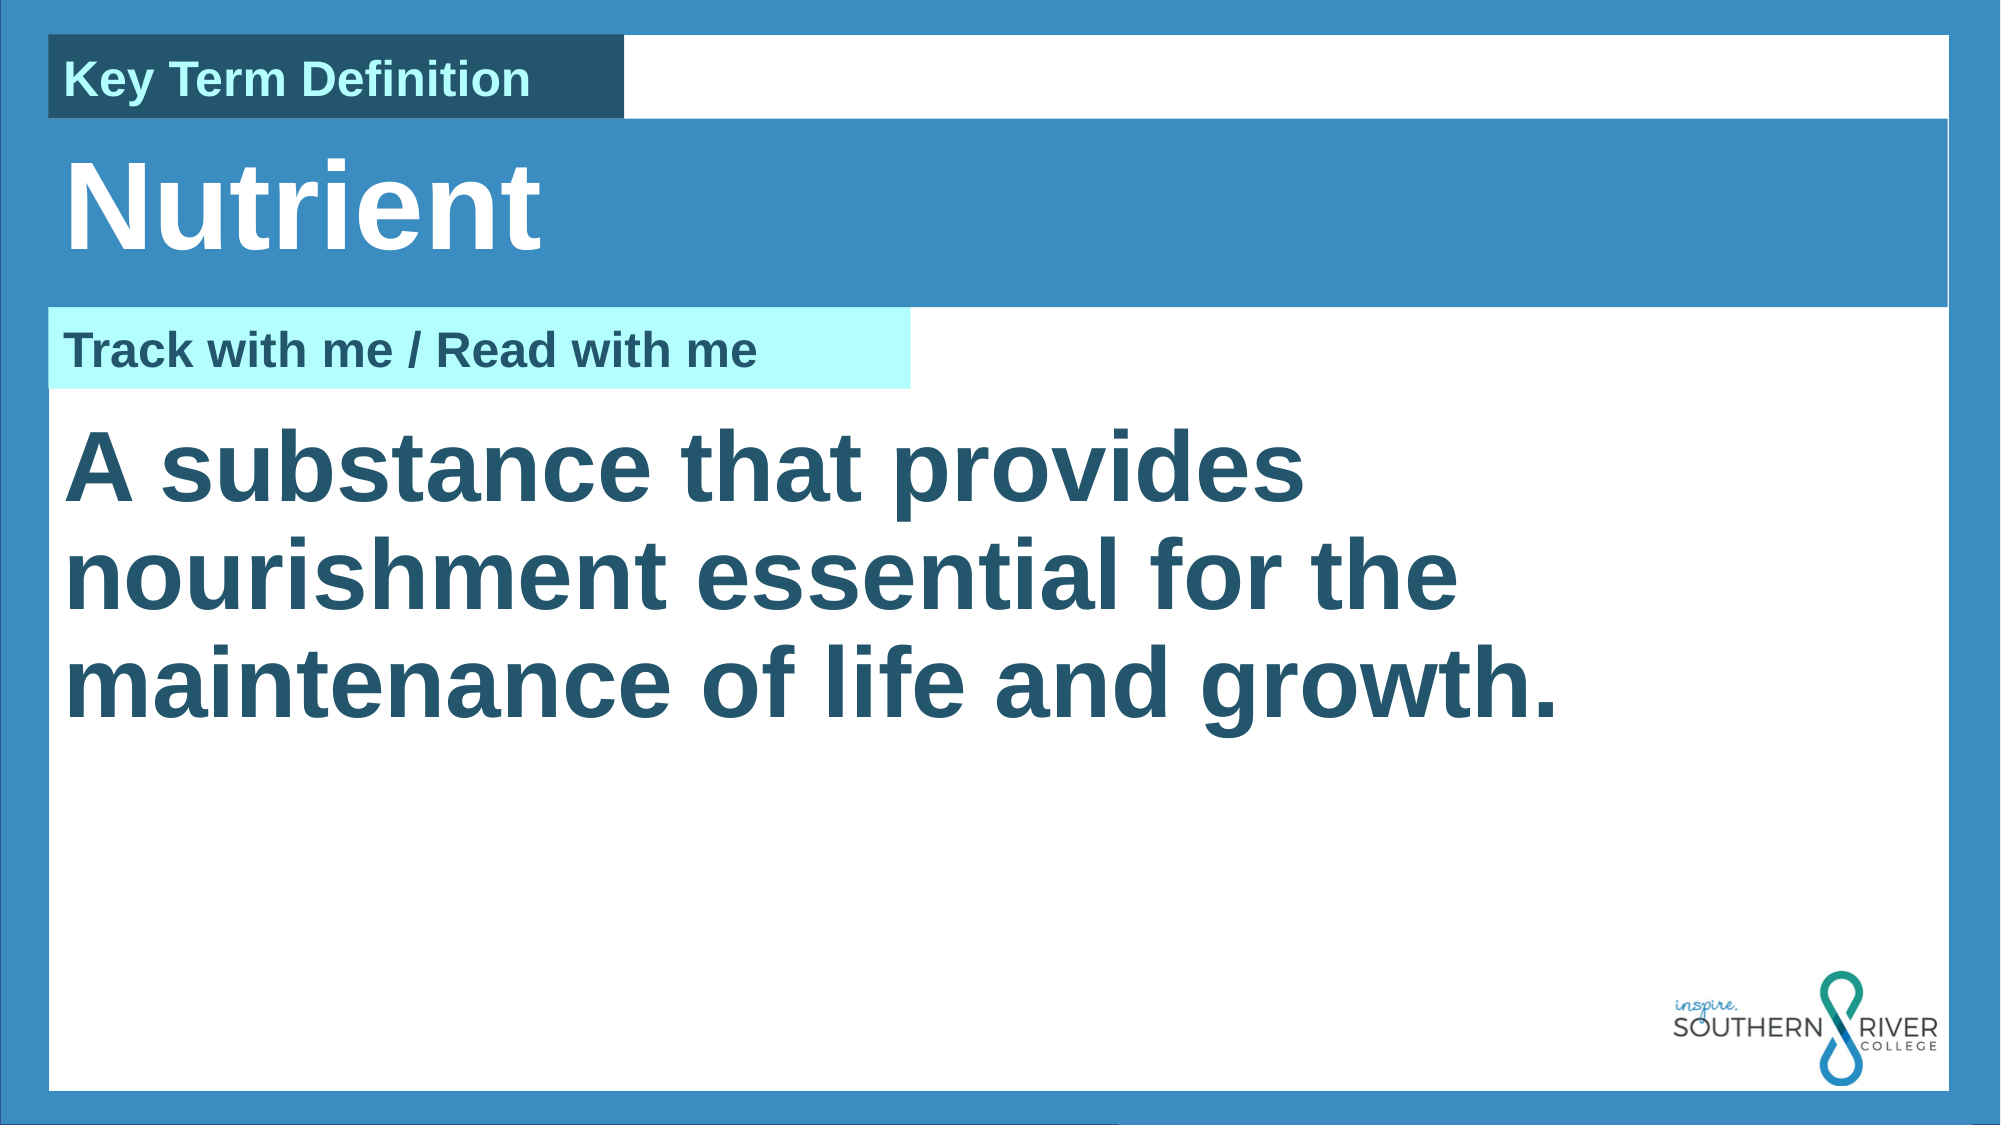

Nutrient
A substance that provides nourishment essential for the maintenance of life and growth.